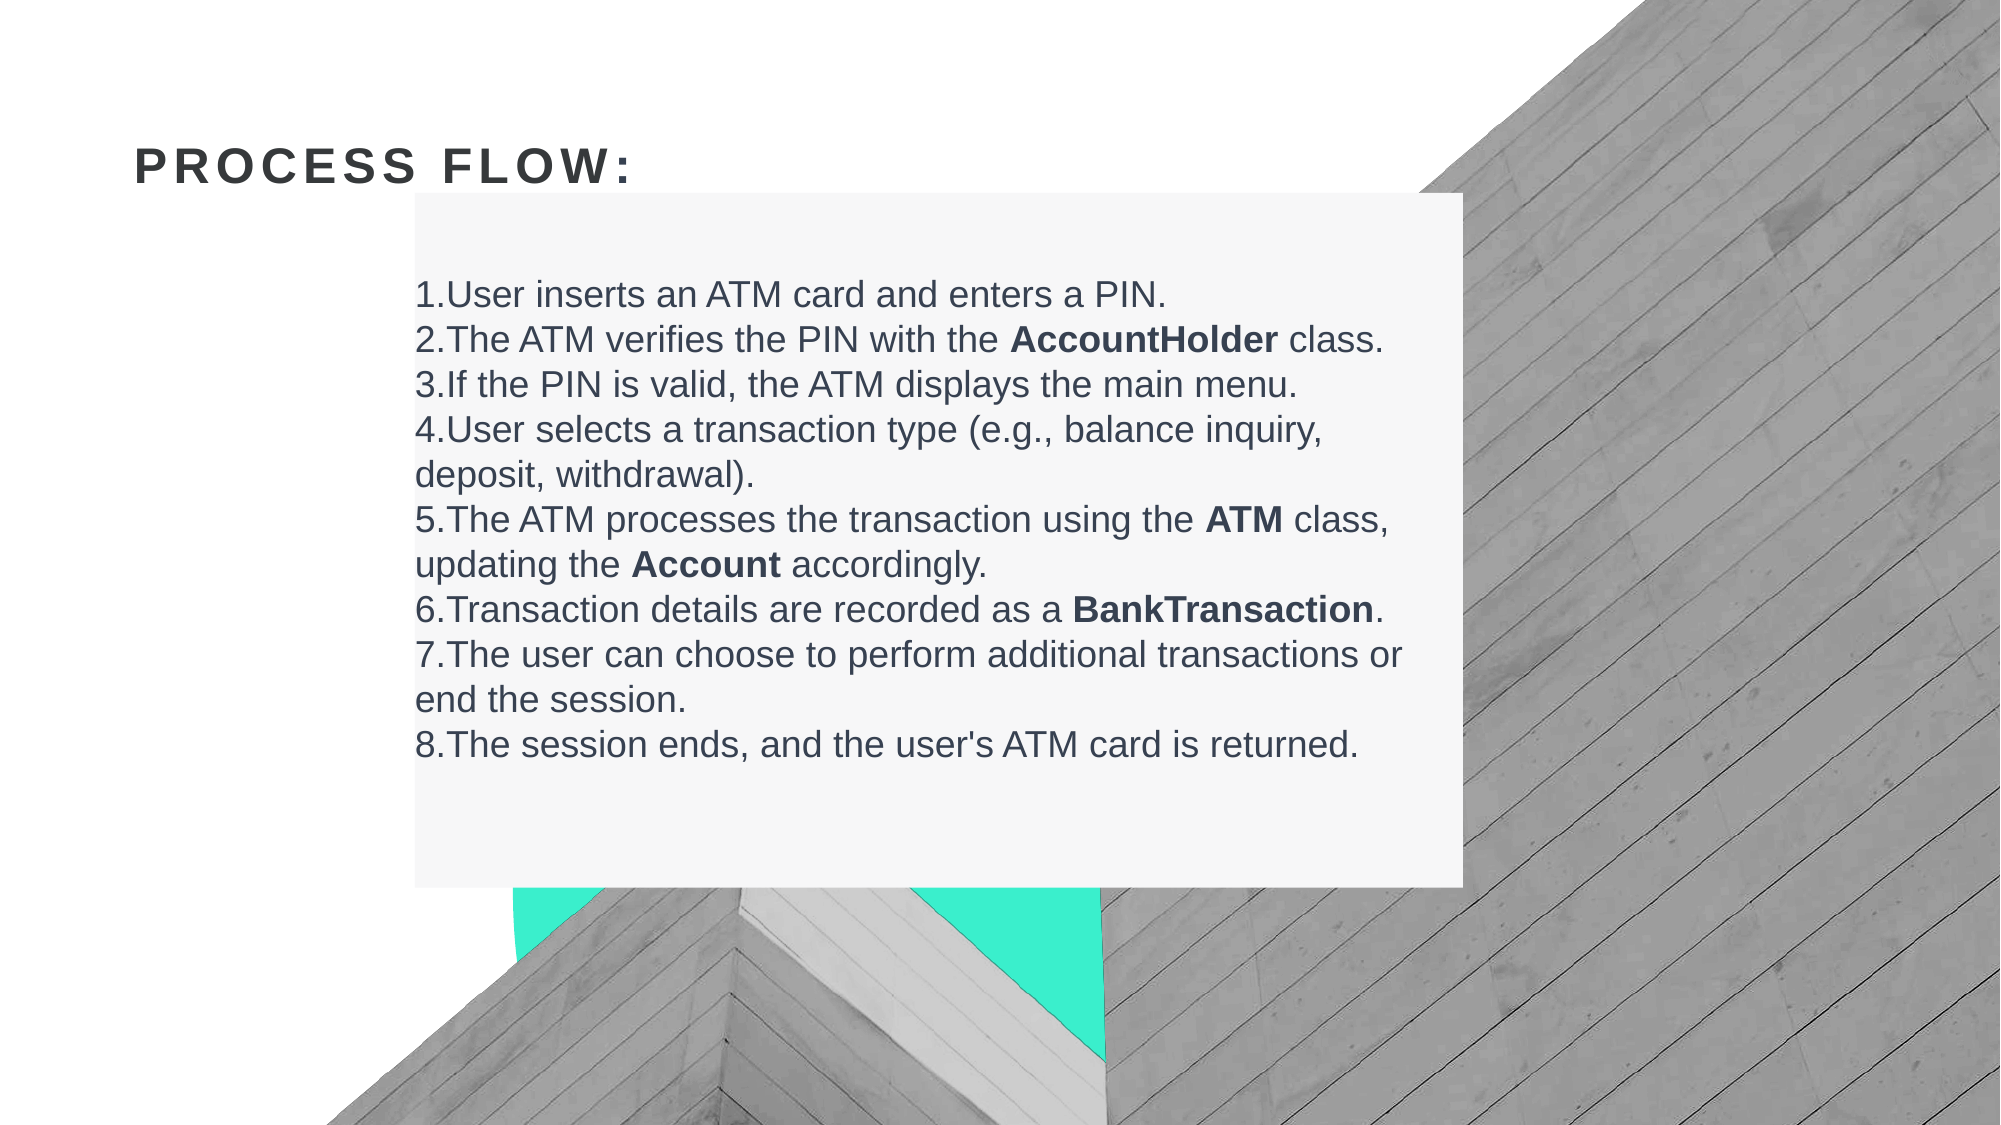

Process Flow:

User inserts an ATM card and enters a PIN.
The ATM verifies the PIN with the AccountHolder class.
If the PIN is valid, the ATM displays the main menu.
User selects a transaction type (e.g., balance inquiry, deposit, withdrawal).
The ATM processes the transaction using the ATM class, updating the Account accordingly.
Transaction details are recorded as a BankTransaction.
The user can choose to perform additional transactions or end the session.
The session ends, and the user's ATM card is returned.